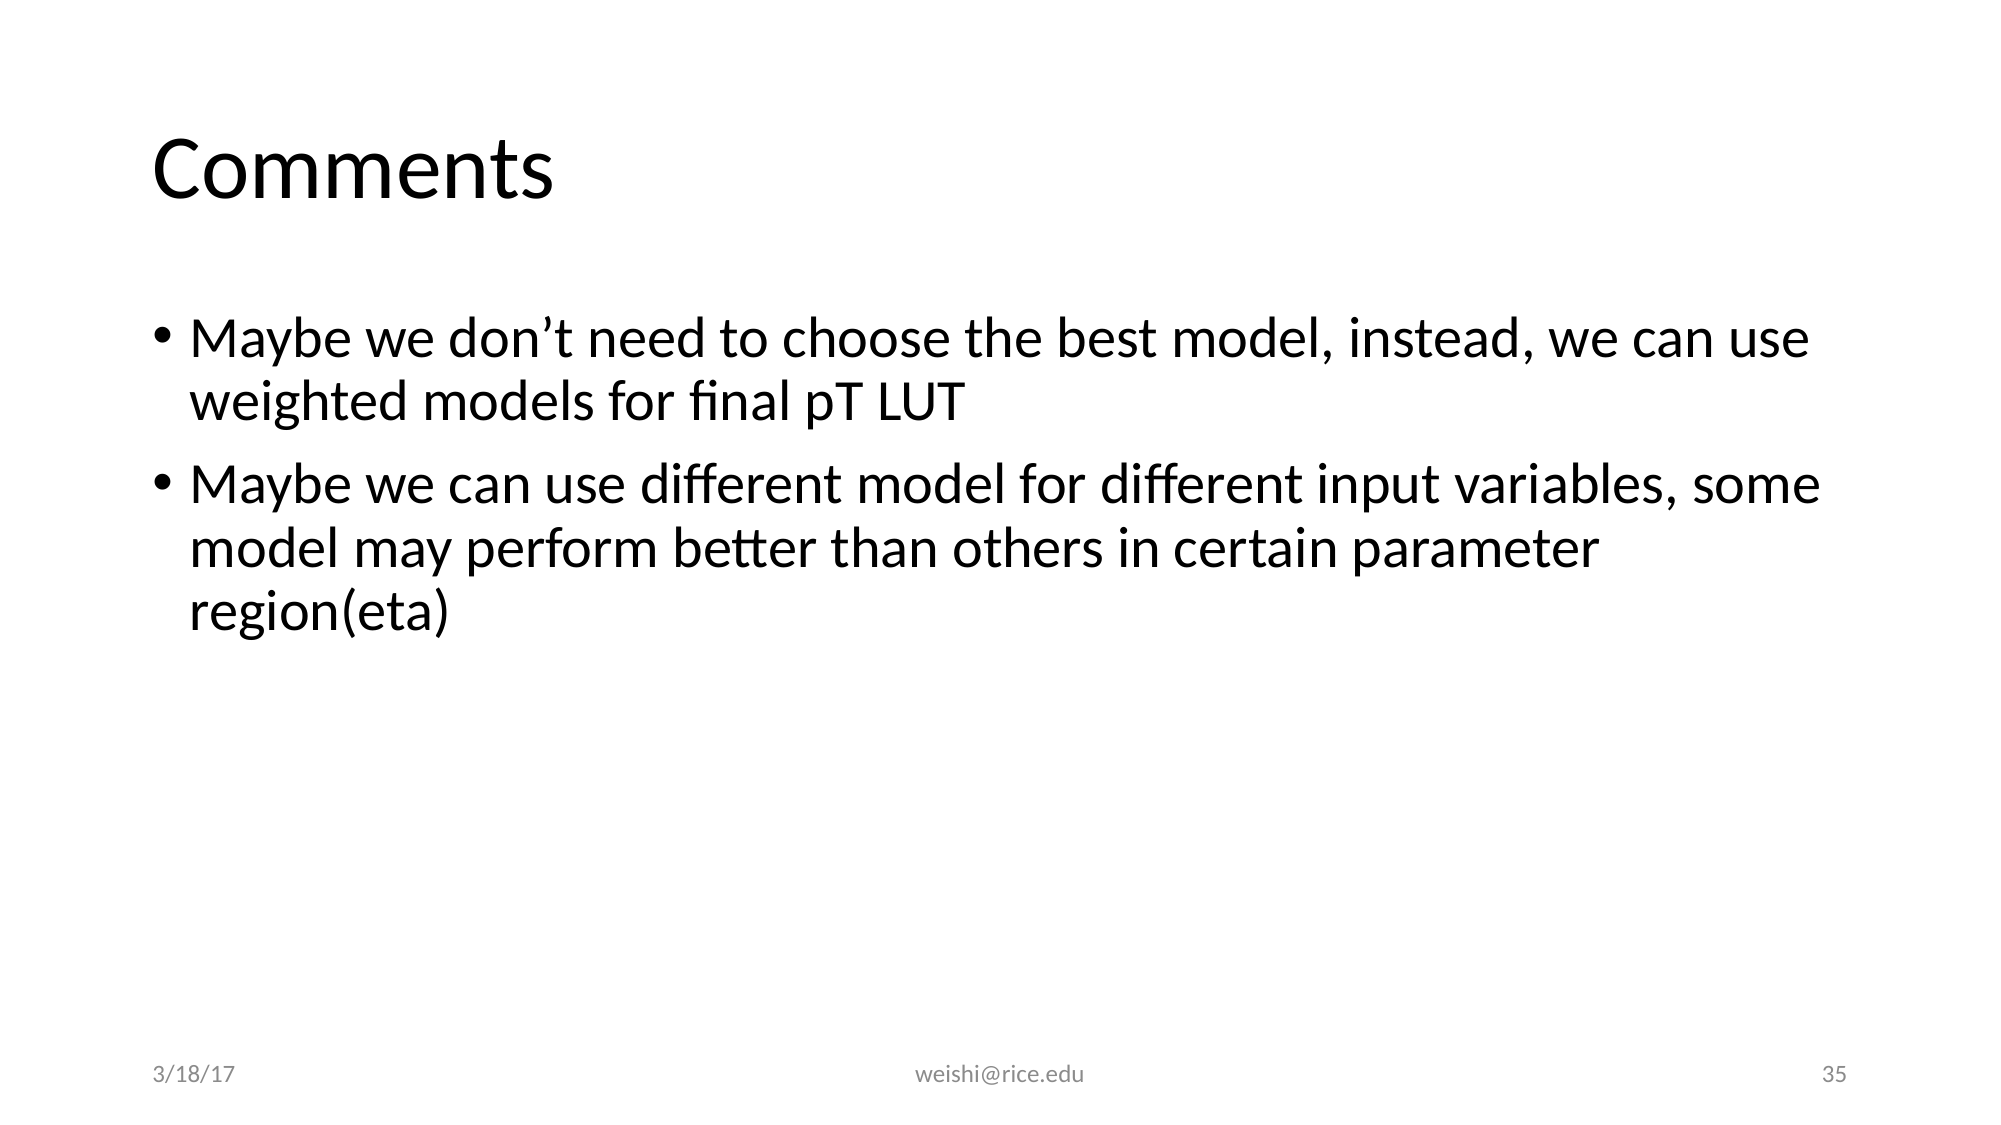

# Comments
Maybe we don’t need to choose the best model, instead, we can use weighted models for final pT LUT
Maybe we can use different model for different input variables, some model may perform better than others in certain parameter region(eta)
3/18/17
weishi@rice.edu
35